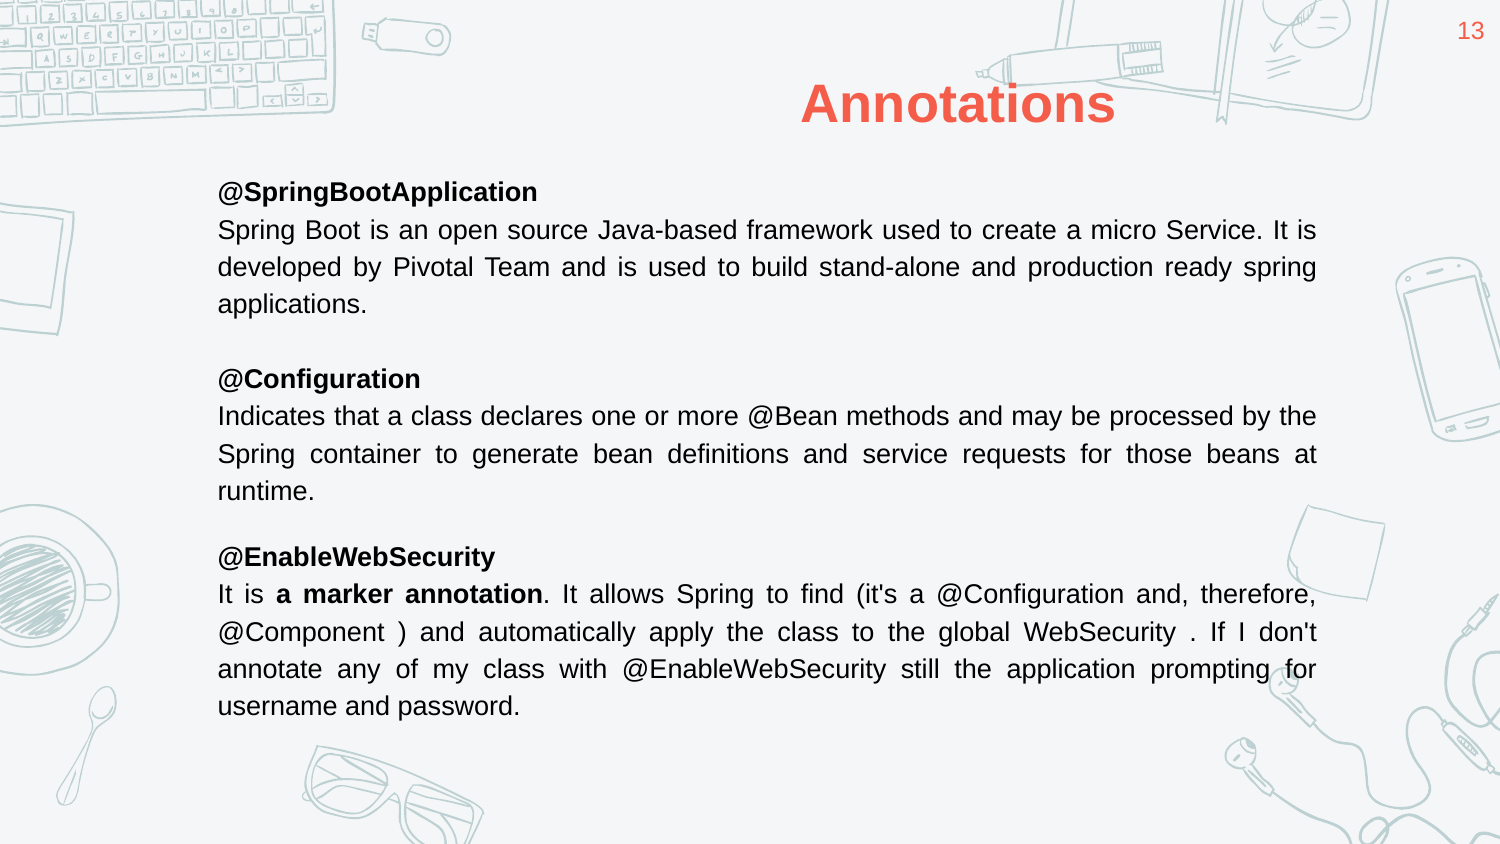

13
# Annotations
@SpringBootApplication
Spring Boot is an open source Java-based framework used to create a micro Service. It is developed by Pivotal Team and is used to build stand-alone and production ready spring applications.

@Configuration
Indicates that a class declares one or more @Bean methods and may be processed by the Spring container to generate bean definitions and service requests for those beans at runtime.

@EnableWebSecurity
It is a marker annotation. It allows Spring to find (it's a @Configuration and, therefore, @Component ) and automatically apply the class to the global WebSecurity . If I don't annotate any of my class with @EnableWebSecurity still the application prompting for username and password.